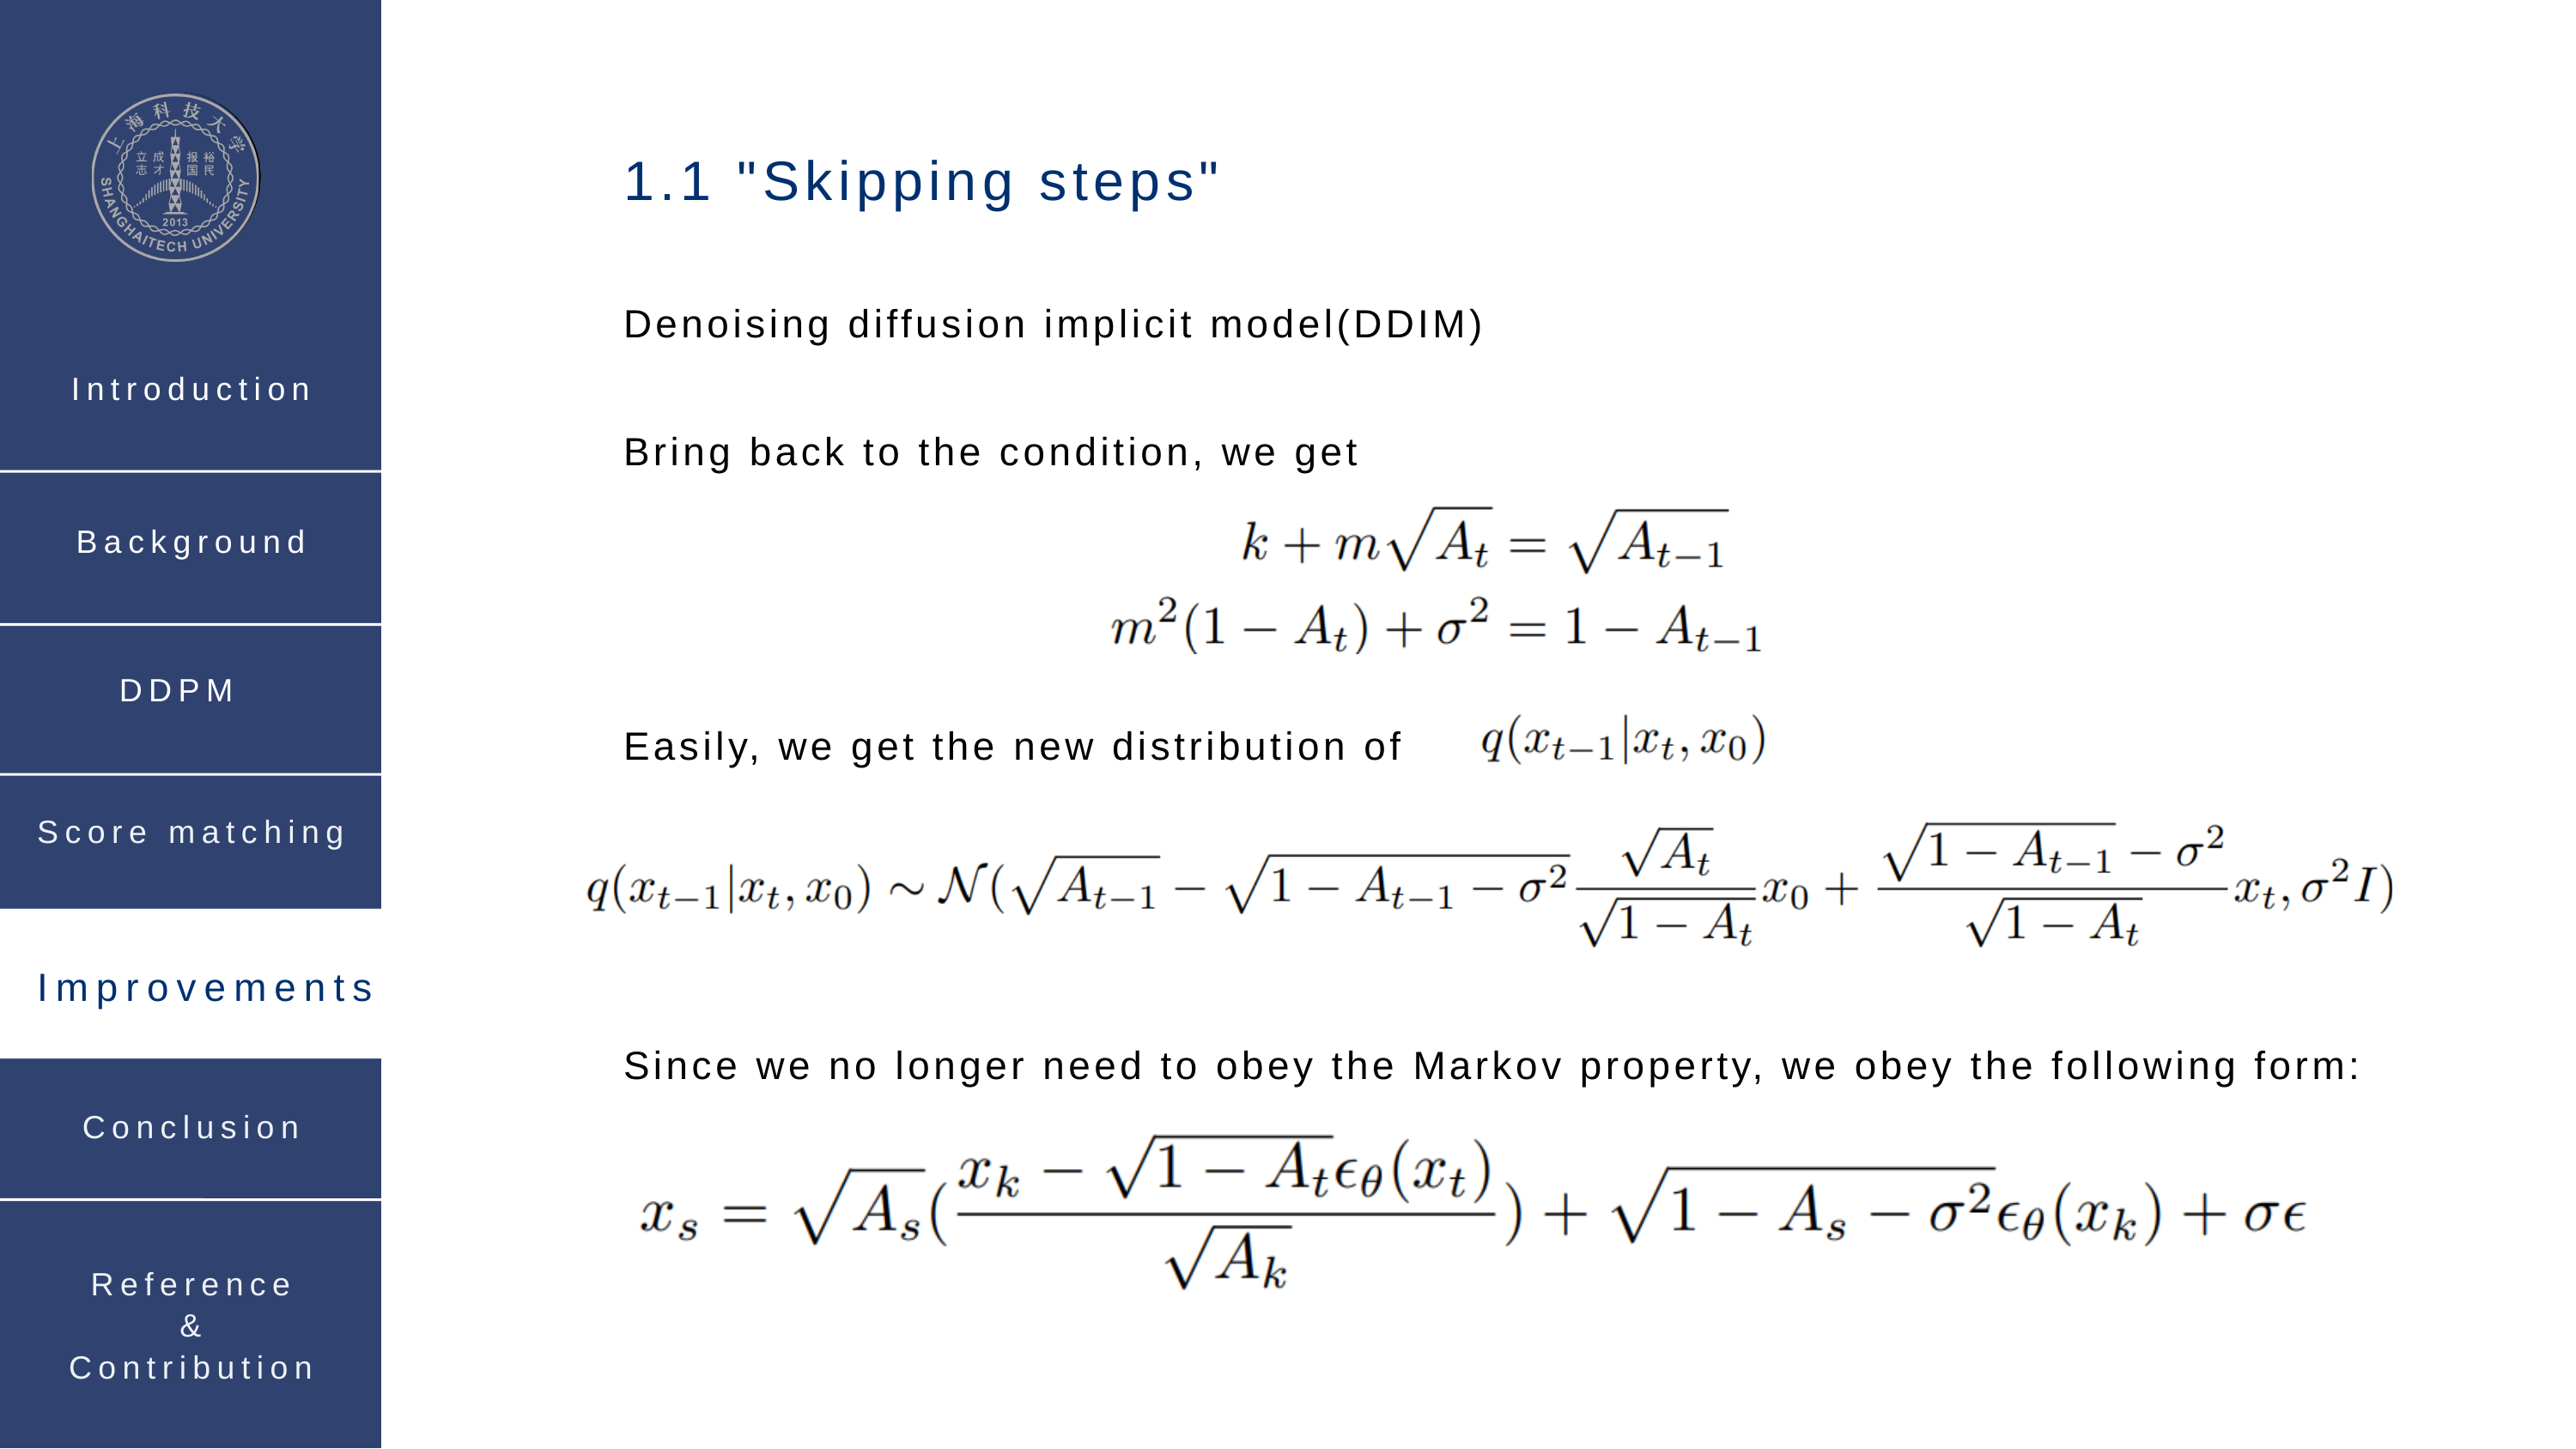

1.1 "Skipping steps"
Denoising diffusion implicit model(DDIM)
Introduction
Bring back to the condition, we get

Background

DDPM
Easily, we get the new distribution of

Score matching

Improvements
Since we no longer need to obey the Markov property, we obey the following form:
Conclusion

Reference
&
Contribution